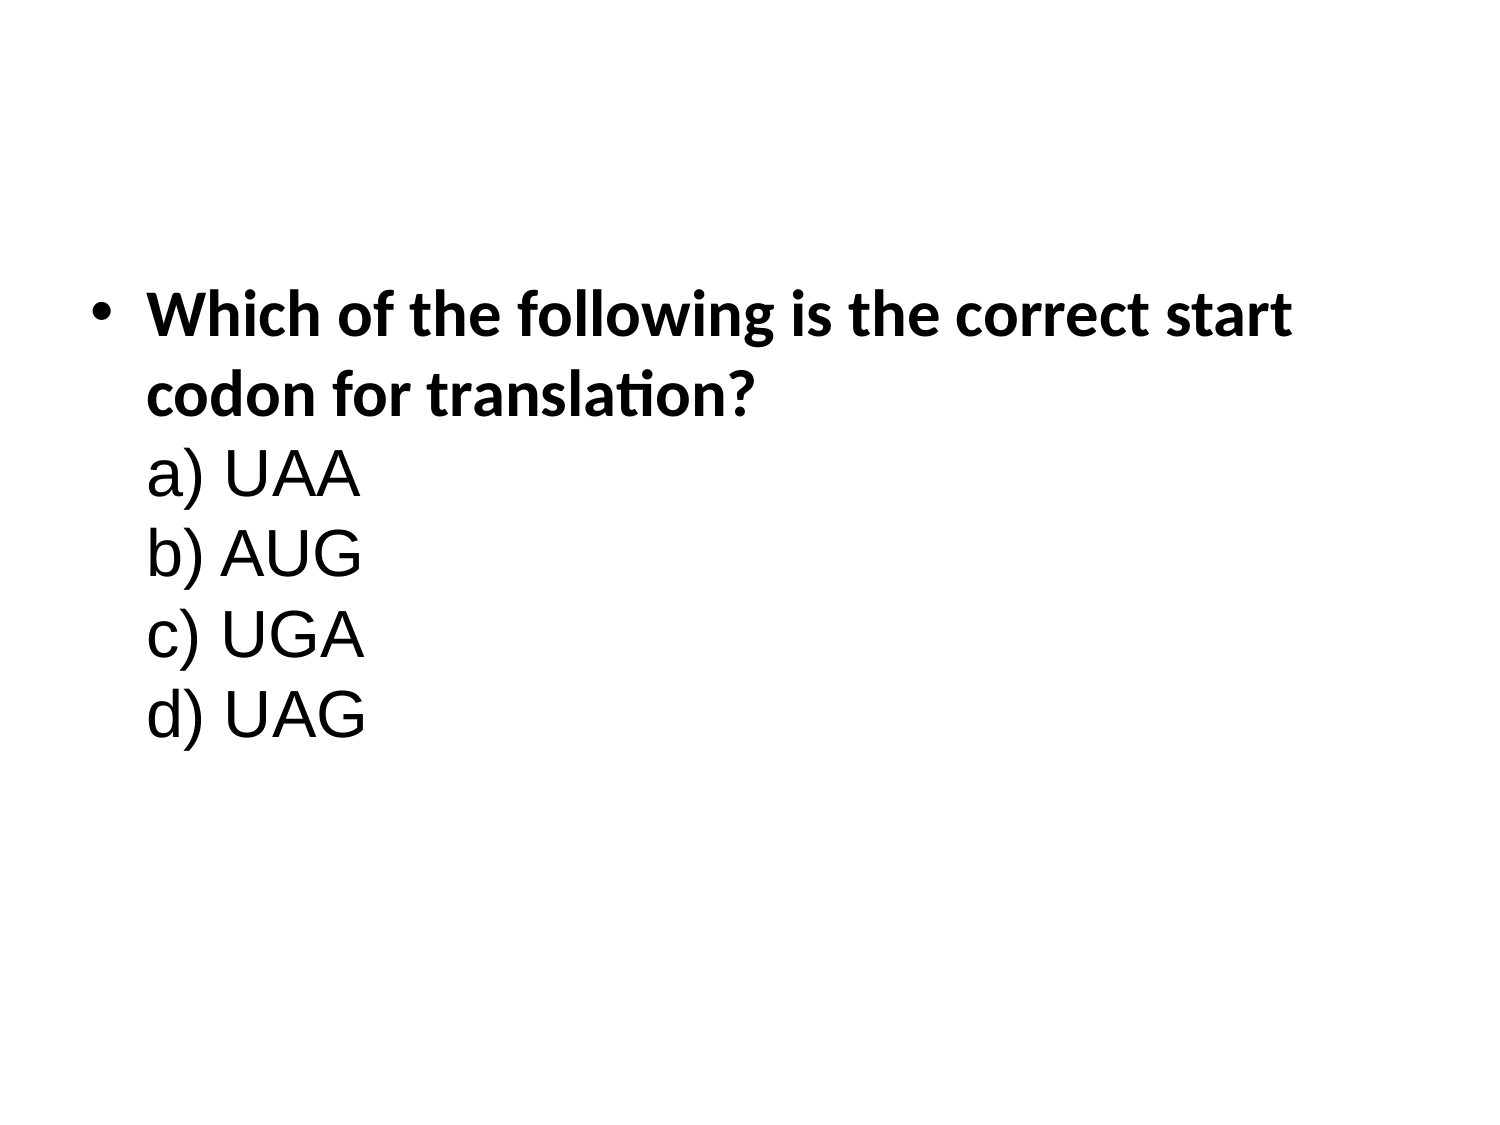

#
Which of the following is the correct start codon for translation?
a) UAA
b) AUG
c) UGA
d) UAG